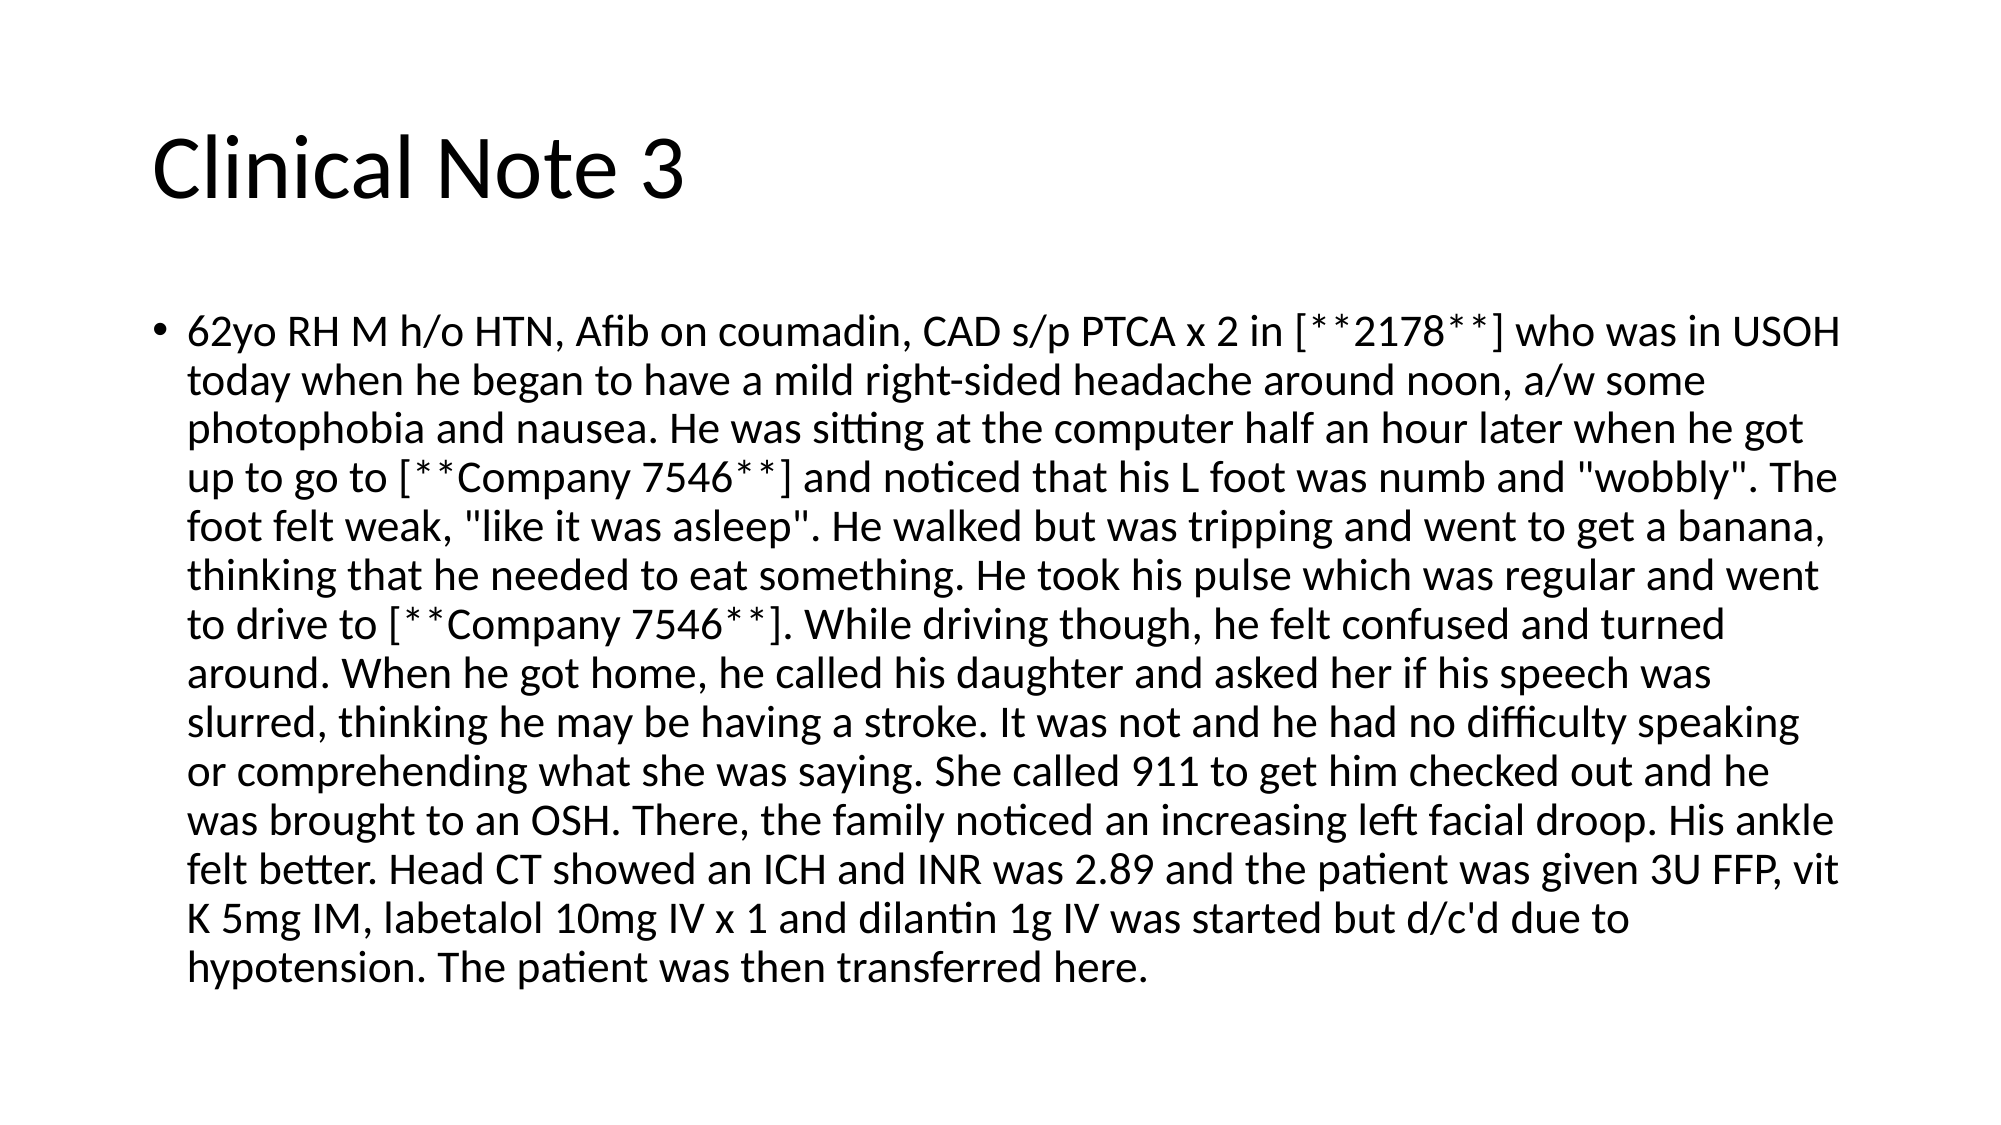

# Clinical Note 3
62yo RH M h/o HTN, Afib on coumadin, CAD s/p PTCA x 2 in [**2178**] who was in USOH today when he began to have a mild right-sided headache around noon, a/w some photophobia and nausea. He was sitting at the computer half an hour later when he got up to go to [**Company 7546**] and noticed that his L foot was numb and "wobbly". The foot felt weak, "like it was asleep". He walked but was tripping and went to get a banana, thinking that he needed to eat something. He took his pulse which was regular and went to drive to [**Company 7546**]. While driving though, he felt confused and turned around. When he got home, he called his daughter and asked her if his speech was slurred, thinking he may be having a stroke. It was not and he had no difficulty speaking or comprehending what she was saying. She called 911 to get him checked out and he was brought to an OSH. There, the family noticed an increasing left facial droop. His ankle felt better. Head CT showed an ICH and INR was 2.89 and the patient was given 3U FFP, vit K 5mg IM, labetalol 10mg IV x 1 and dilantin 1g IV was started but d/c'd due to hypotension. The patient was then transferred here.